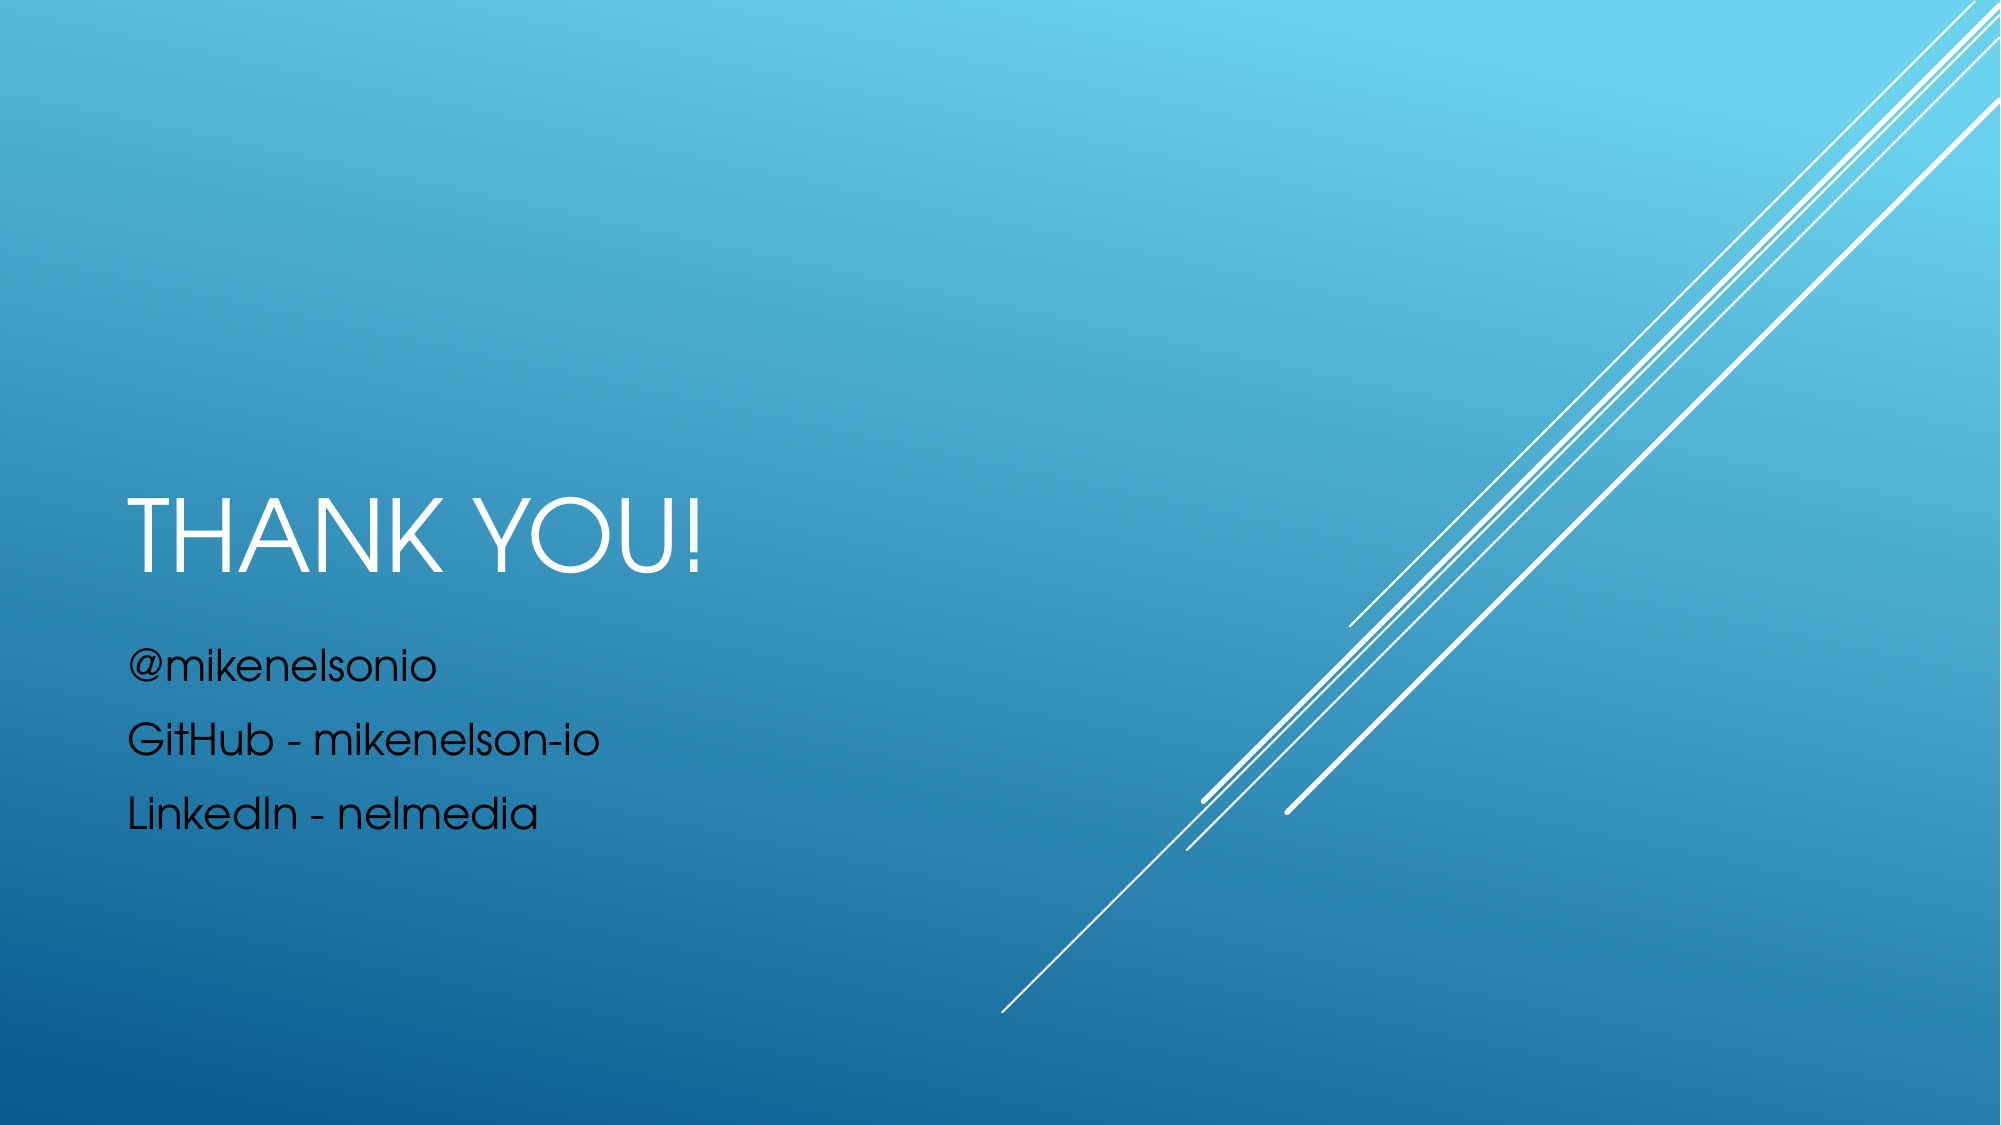

# Thank you!
@mikenelsonio
GitHub - mikenelson-io
LinkedIn - nelmedia